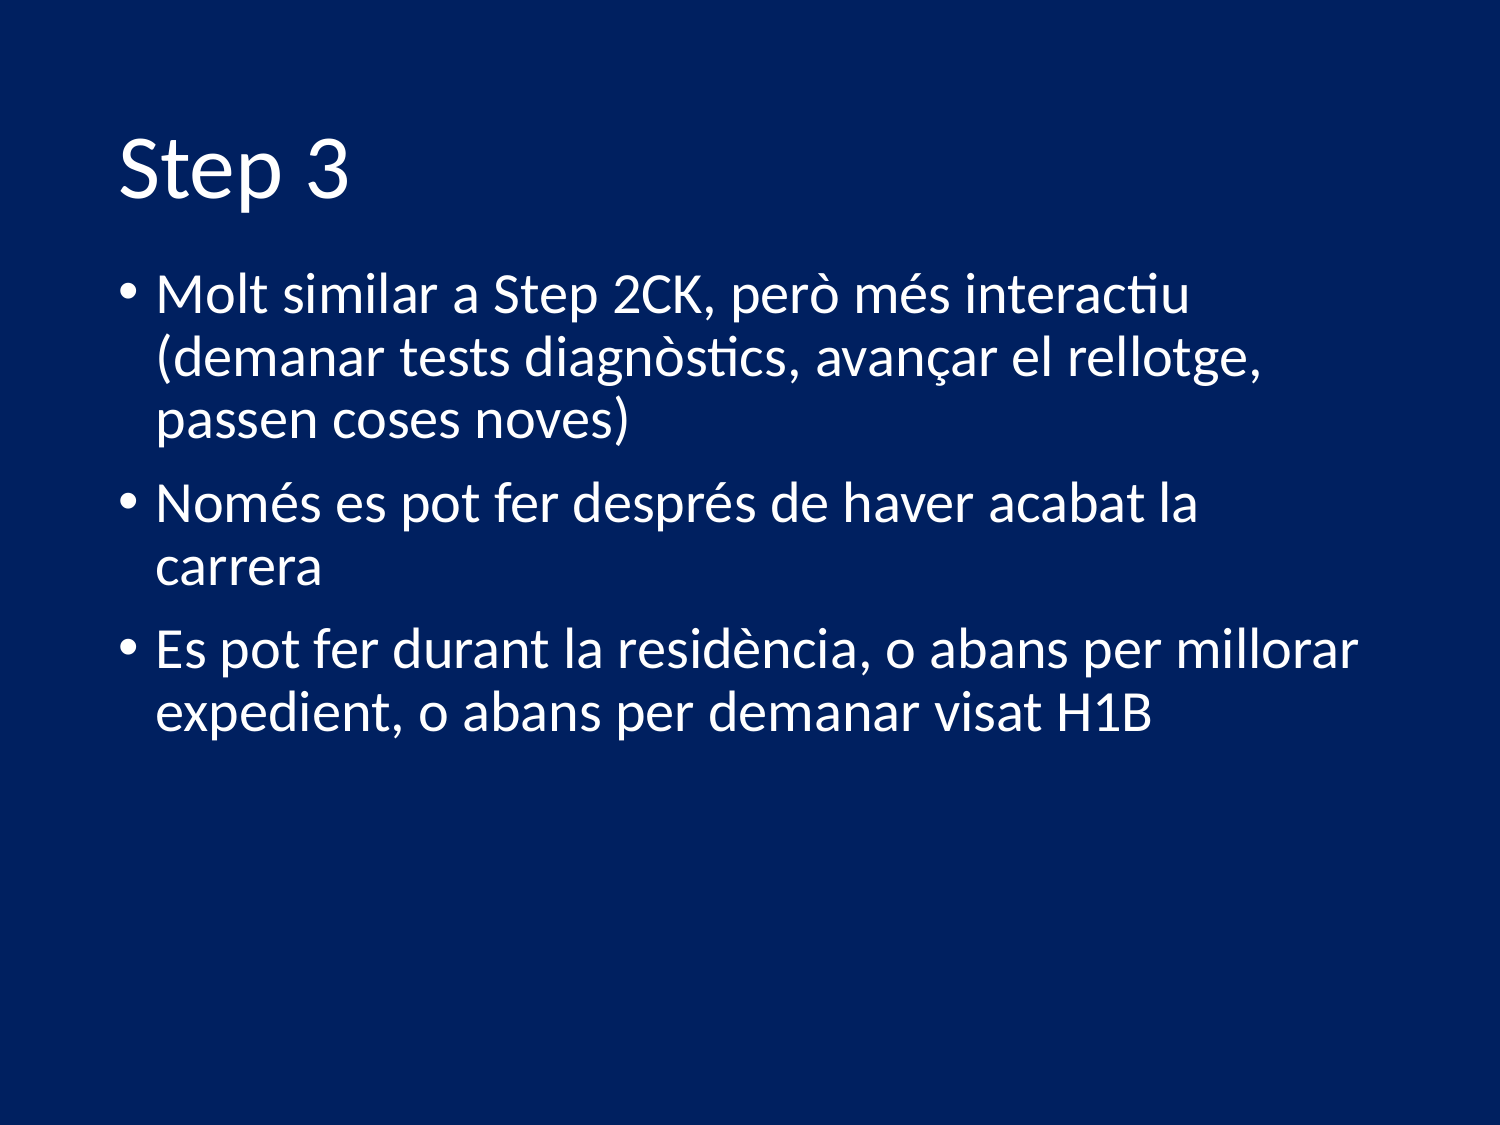

# Step 3
Molt similar a Step 2CK, però més interactiu (demanar tests diagnòstics, avançar el rellotge, passen coses noves)
Només es pot fer després de haver acabat la carrera
Es pot fer durant la residència, o abans per millorar expedient, o abans per demanar visat H1B